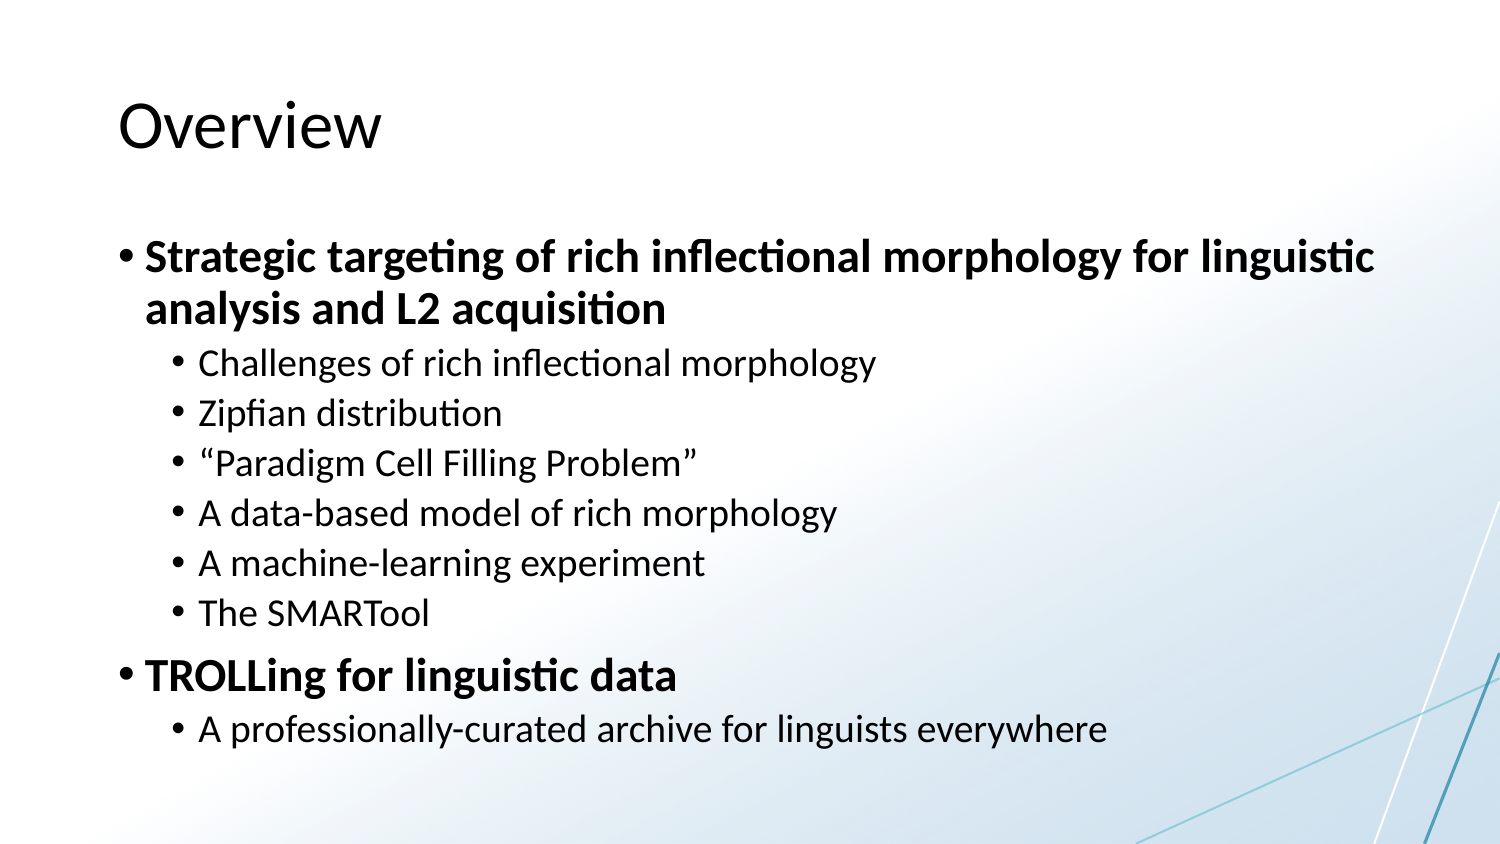

# Overview
Strategic targeting of rich inflectional morphology for linguistic analysis and L2 acquisition
Challenges of rich inflectional morphology
Zipfian distribution
“Paradigm Cell Filling Problem”
A data-based model of rich morphology
A machine-learning experiment
The SMARTool
TROLLing for linguistic data
A professionally-curated archive for linguists everywhere